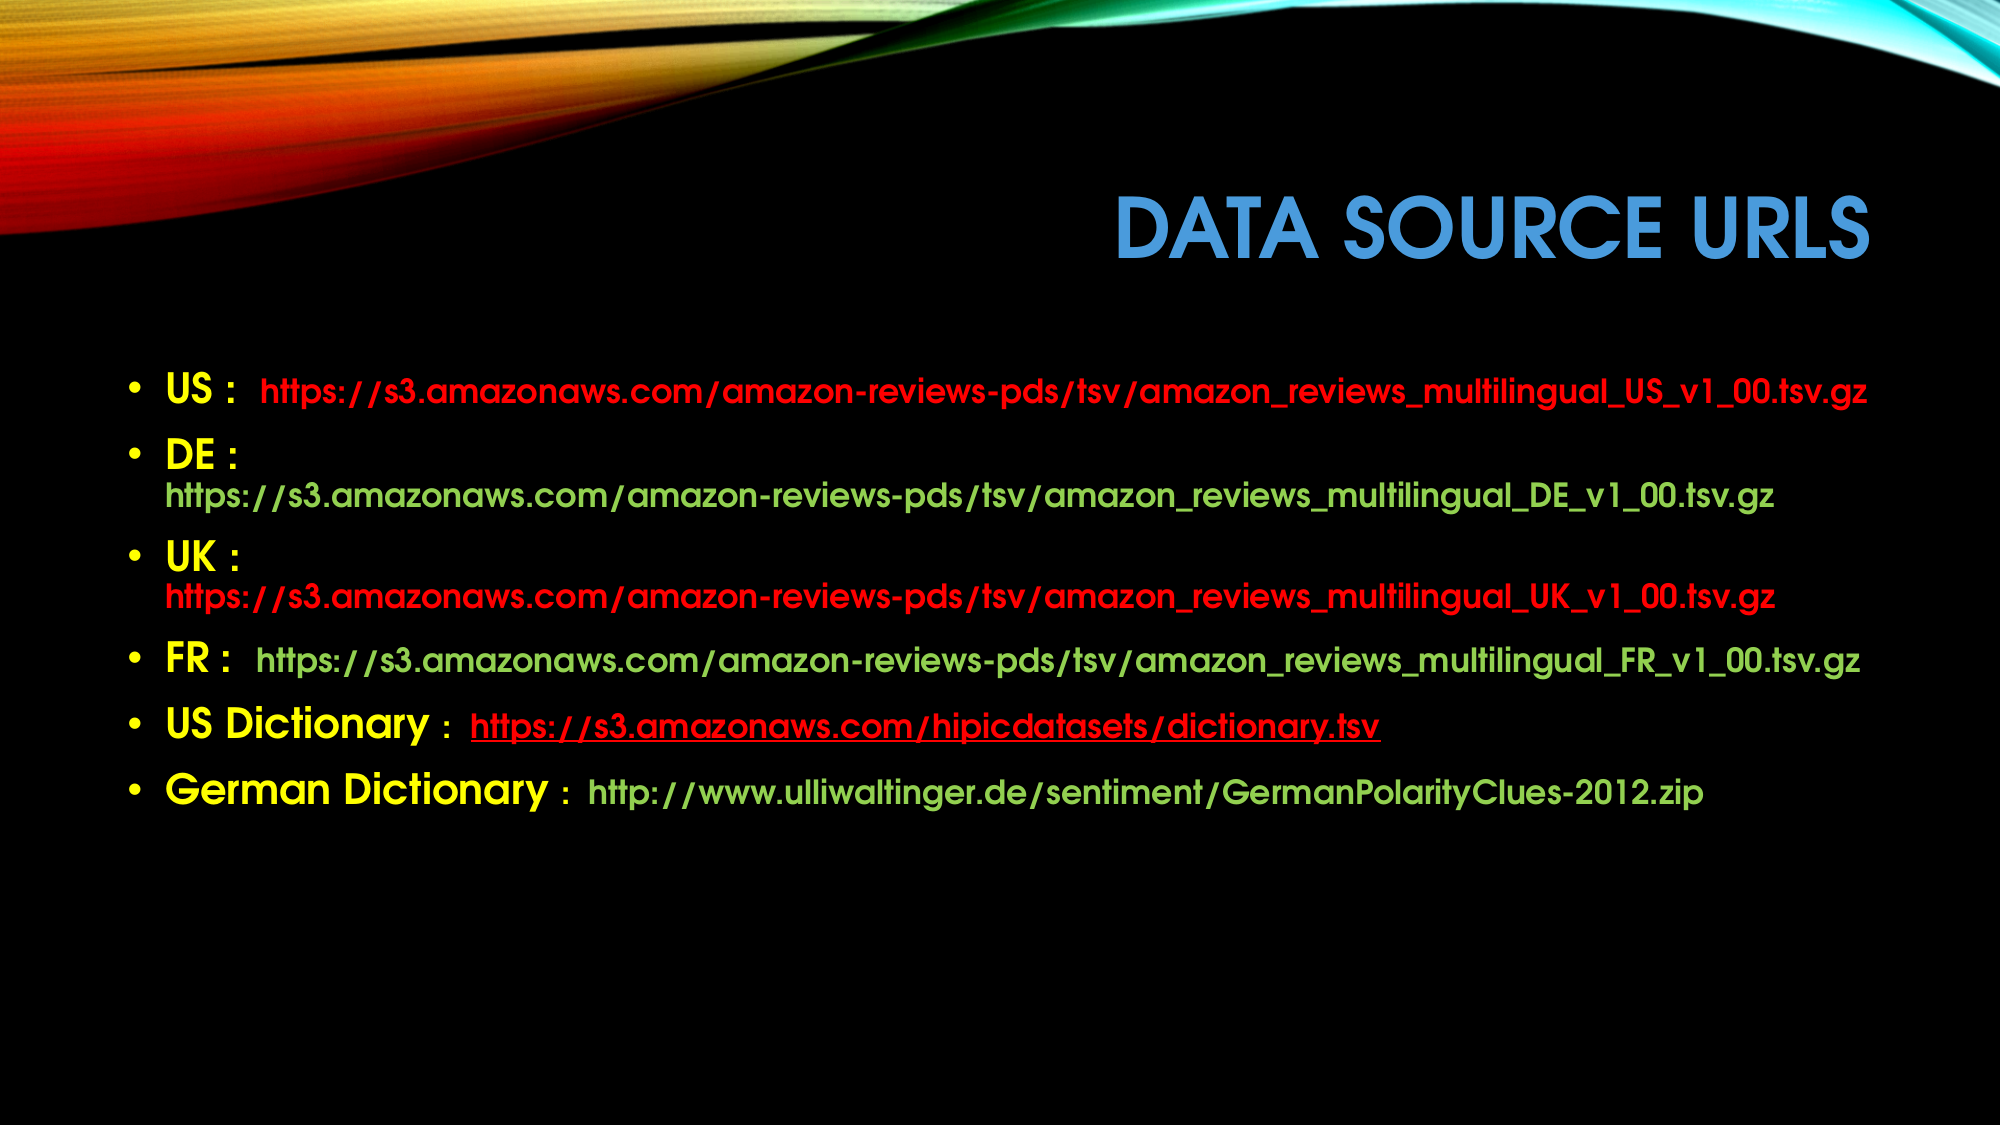

# Data Source URLs
US :  https://s3.amazonaws.com/amazon-reviews-pds/tsv/amazon_reviews_multilingual_US_v1_00.tsv.gz
DE :  https://s3.amazonaws.com/amazon-reviews-pds/tsv/amazon_reviews_multilingual_DE_v1_00.tsv.gz
UK :  https://s3.amazonaws.com/amazon-reviews-pds/tsv/amazon_reviews_multilingual_UK_v1_00.tsv.gz
FR :  https://s3.amazonaws.com/amazon-reviews-pds/tsv/amazon_reviews_multilingual_FR_v1_00.tsv.gz
US Dictionary :  https://s3.amazonaws.com/hipicdatasets/dictionary.tsv
German Dictionary :  http://www.ulliwaltinger.de/sentiment/GermanPolarityClues-2012.zip